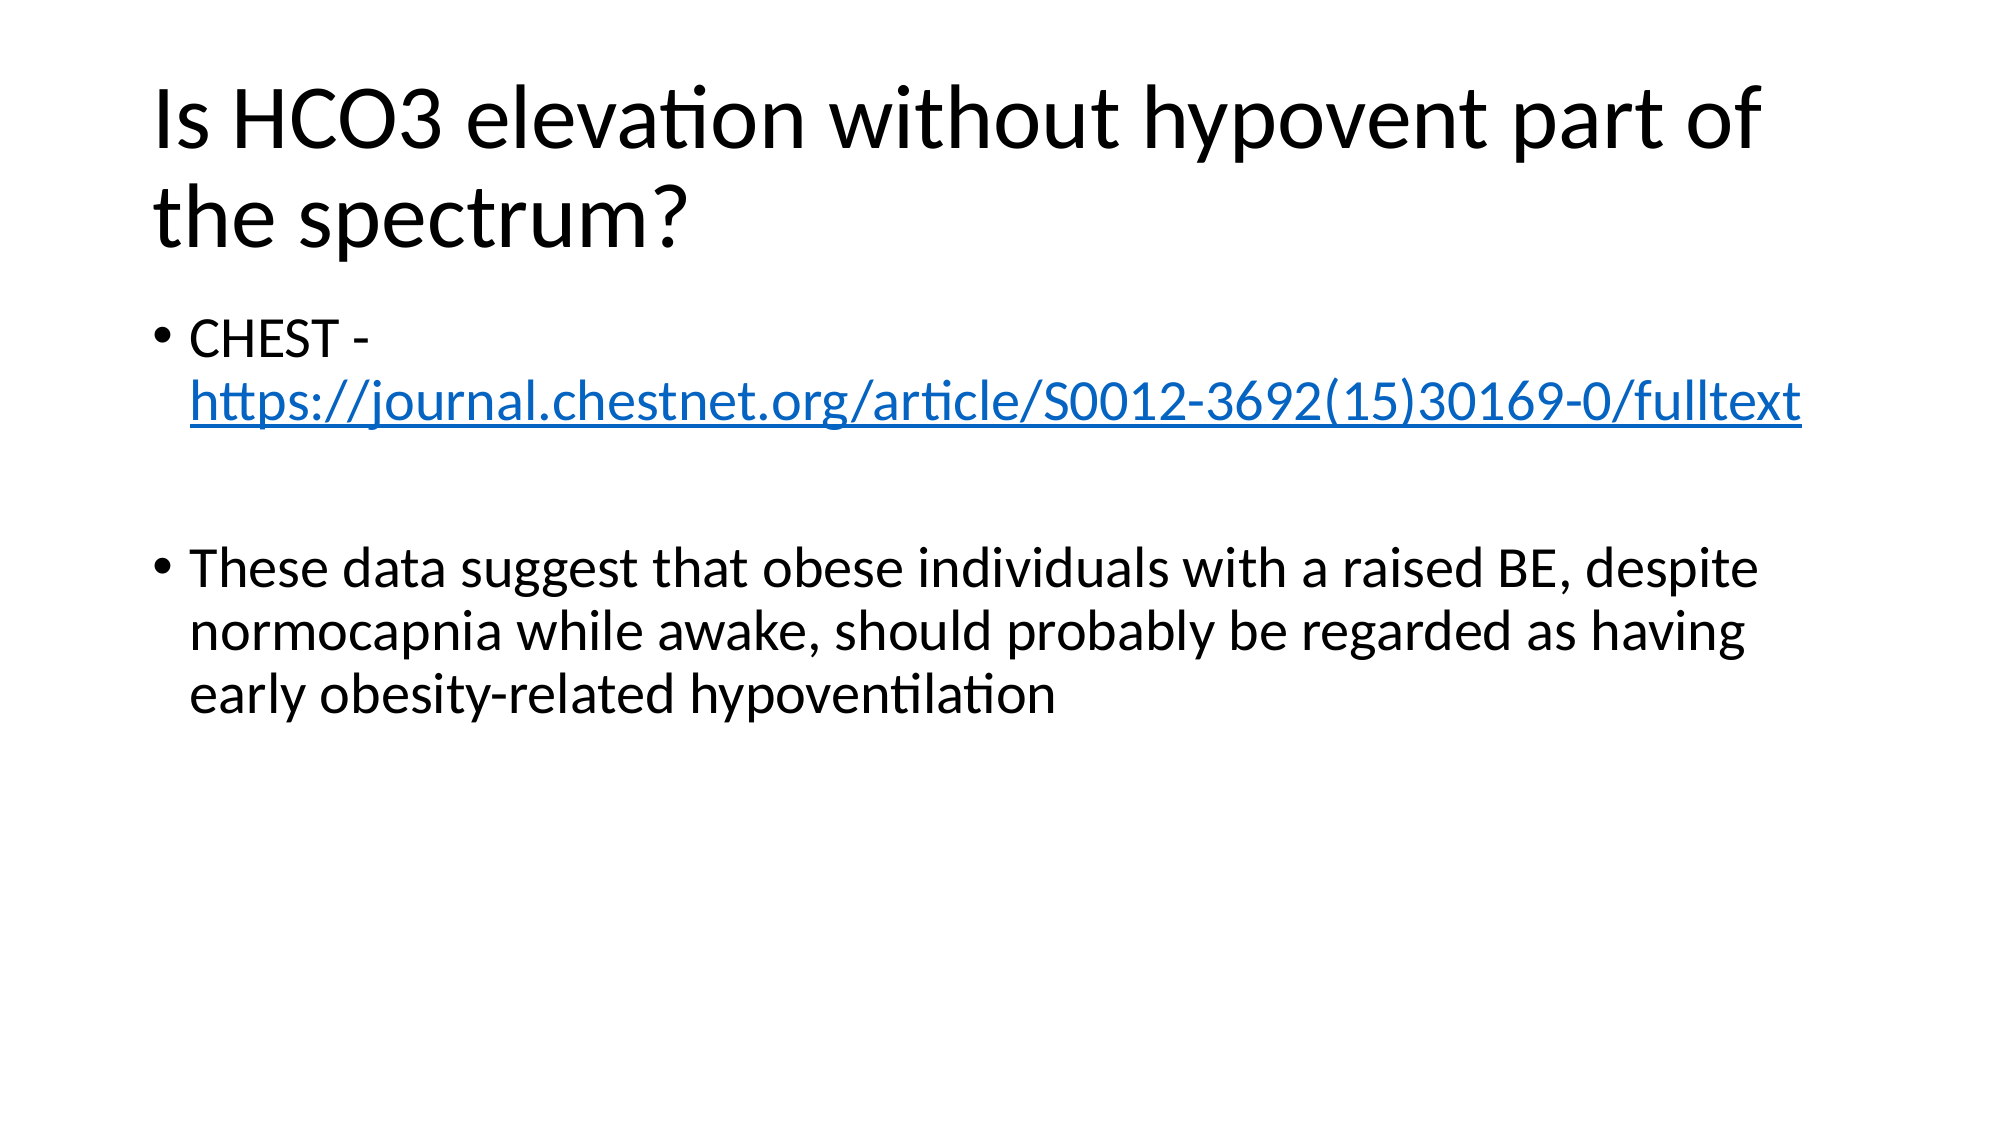

# Is HCO3 elevation without hypovent part of the spectrum?
CHEST - https://journal.chestnet.org/article/S0012-3692(15)30169-0/fulltext

These data suggest that obese individuals with a raised BE, despite normocapnia while awake, should probably be regarded as having early obesity-related hypoventilation